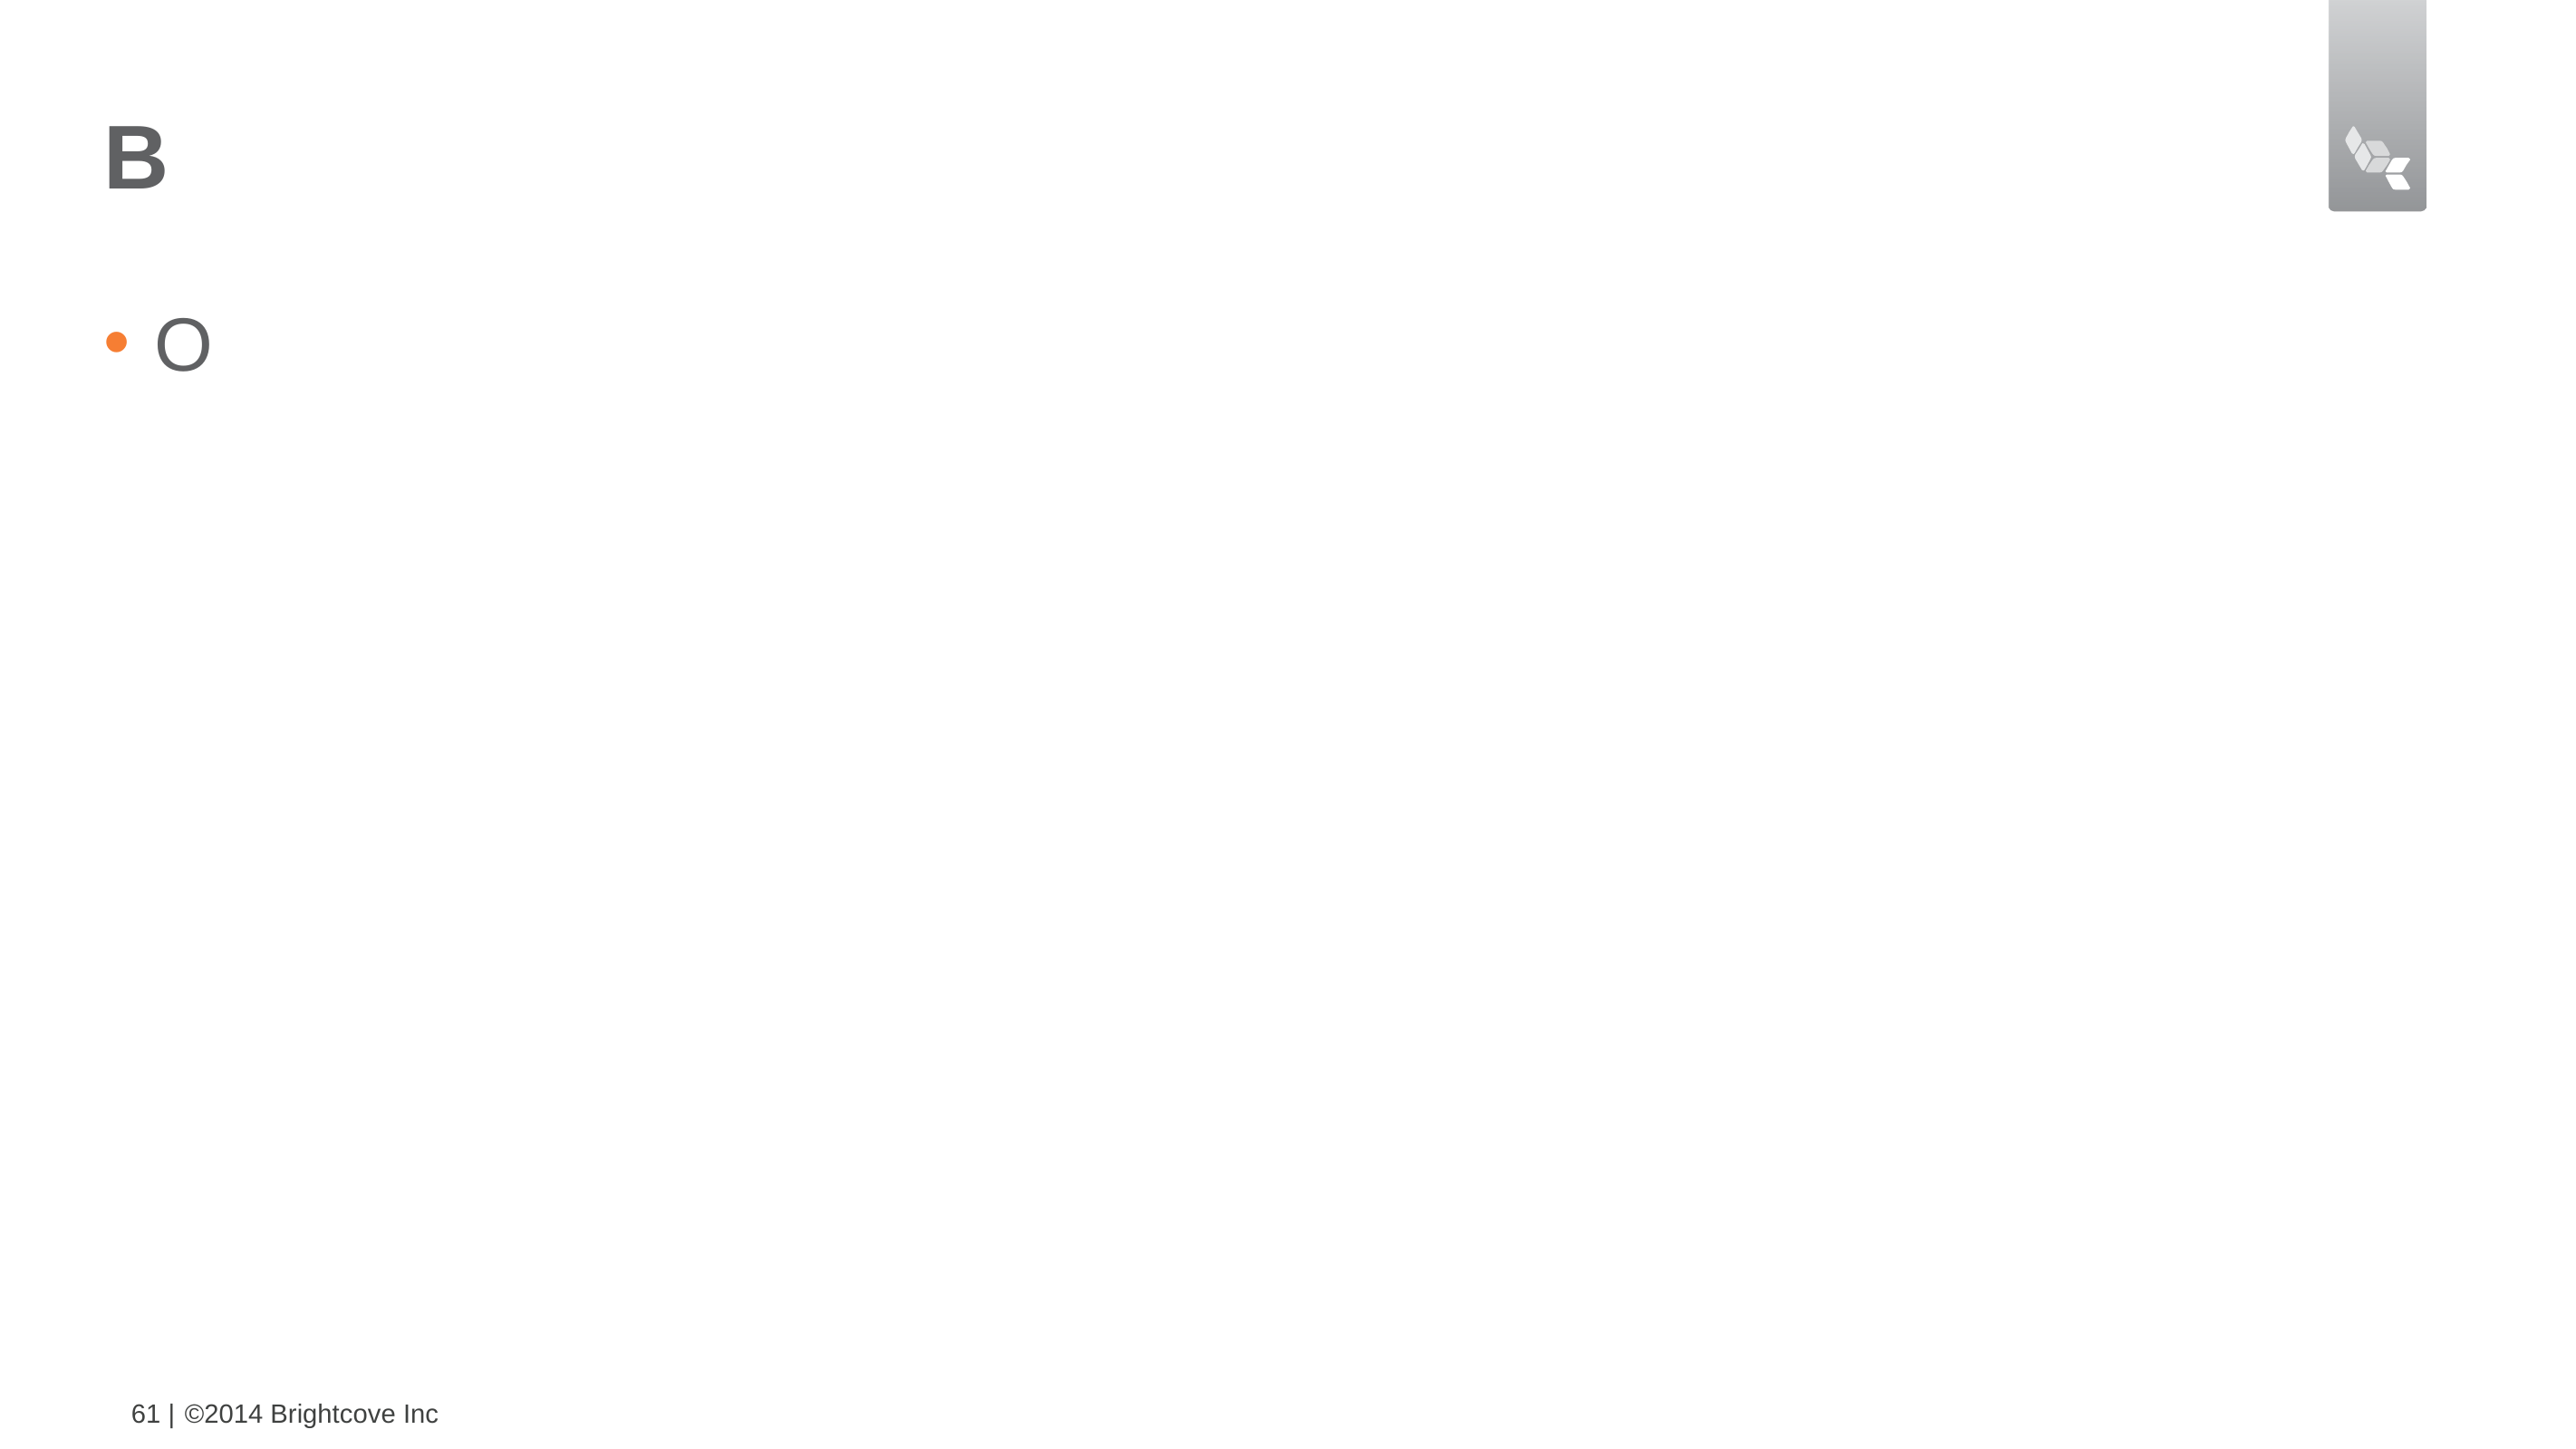

# B
O
61 |
©2014 Brightcove Inc